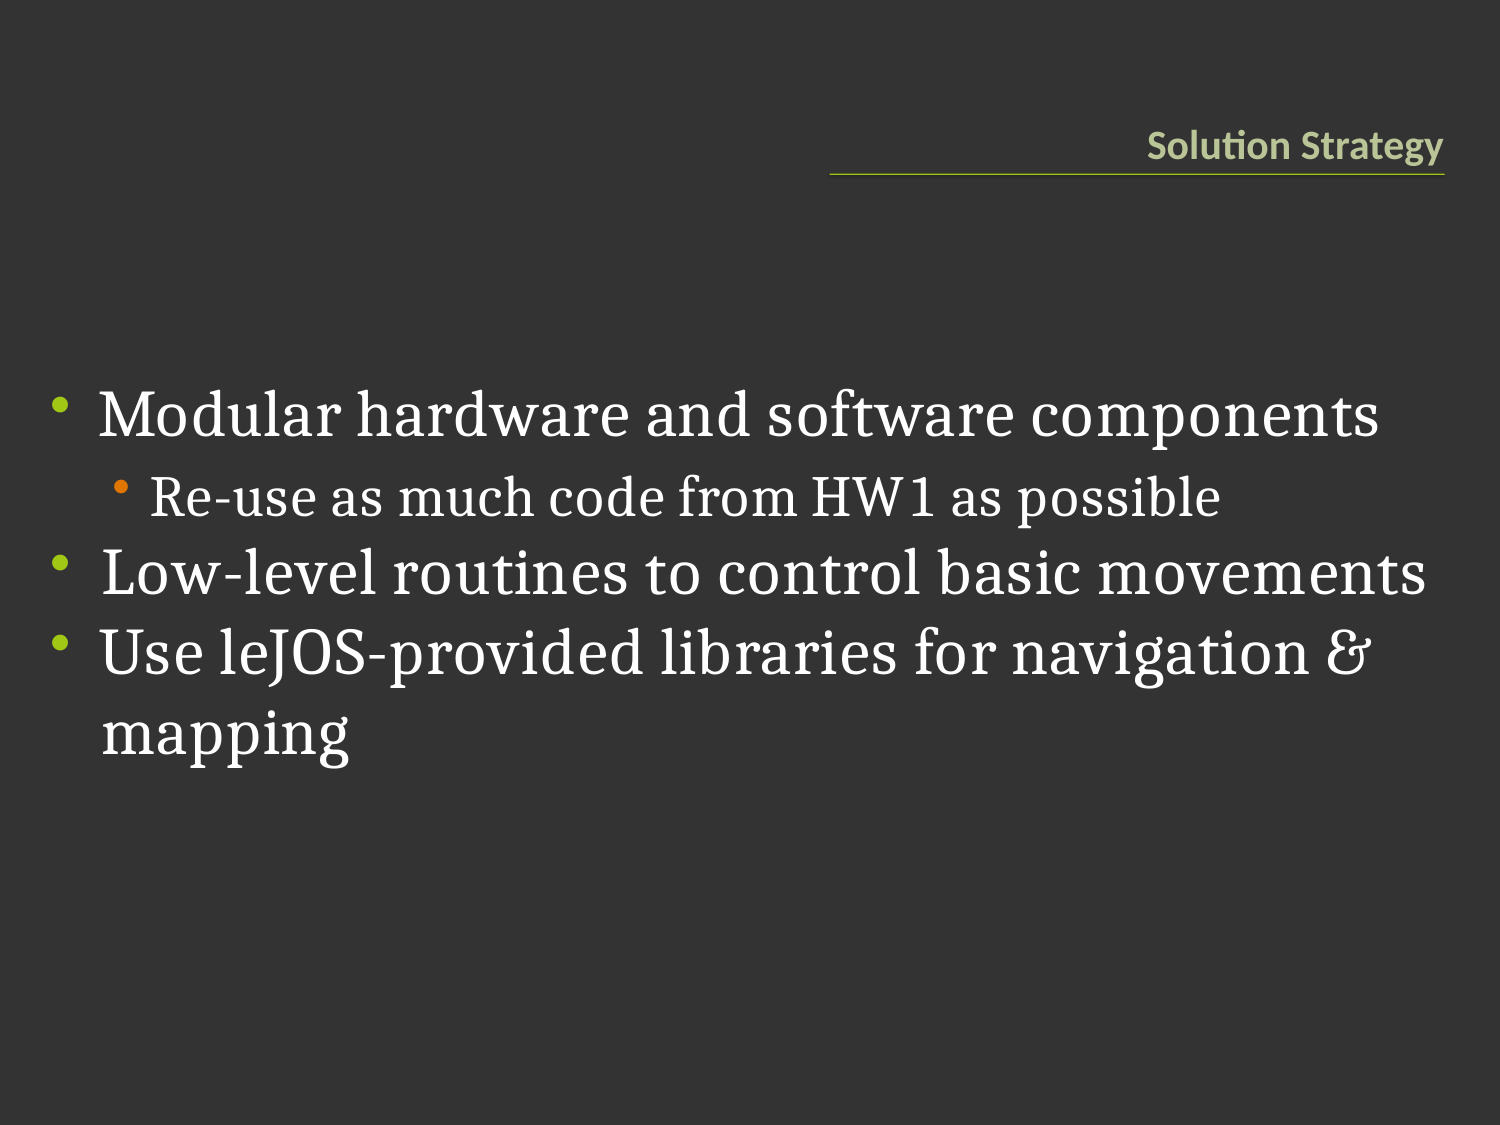

# Solution Strategy

Modular hardware and software components
Re-use as much code from HW1 as possible
Low-level routines to control basic movements
Use leJOS-provided libraries for navigation & mapping